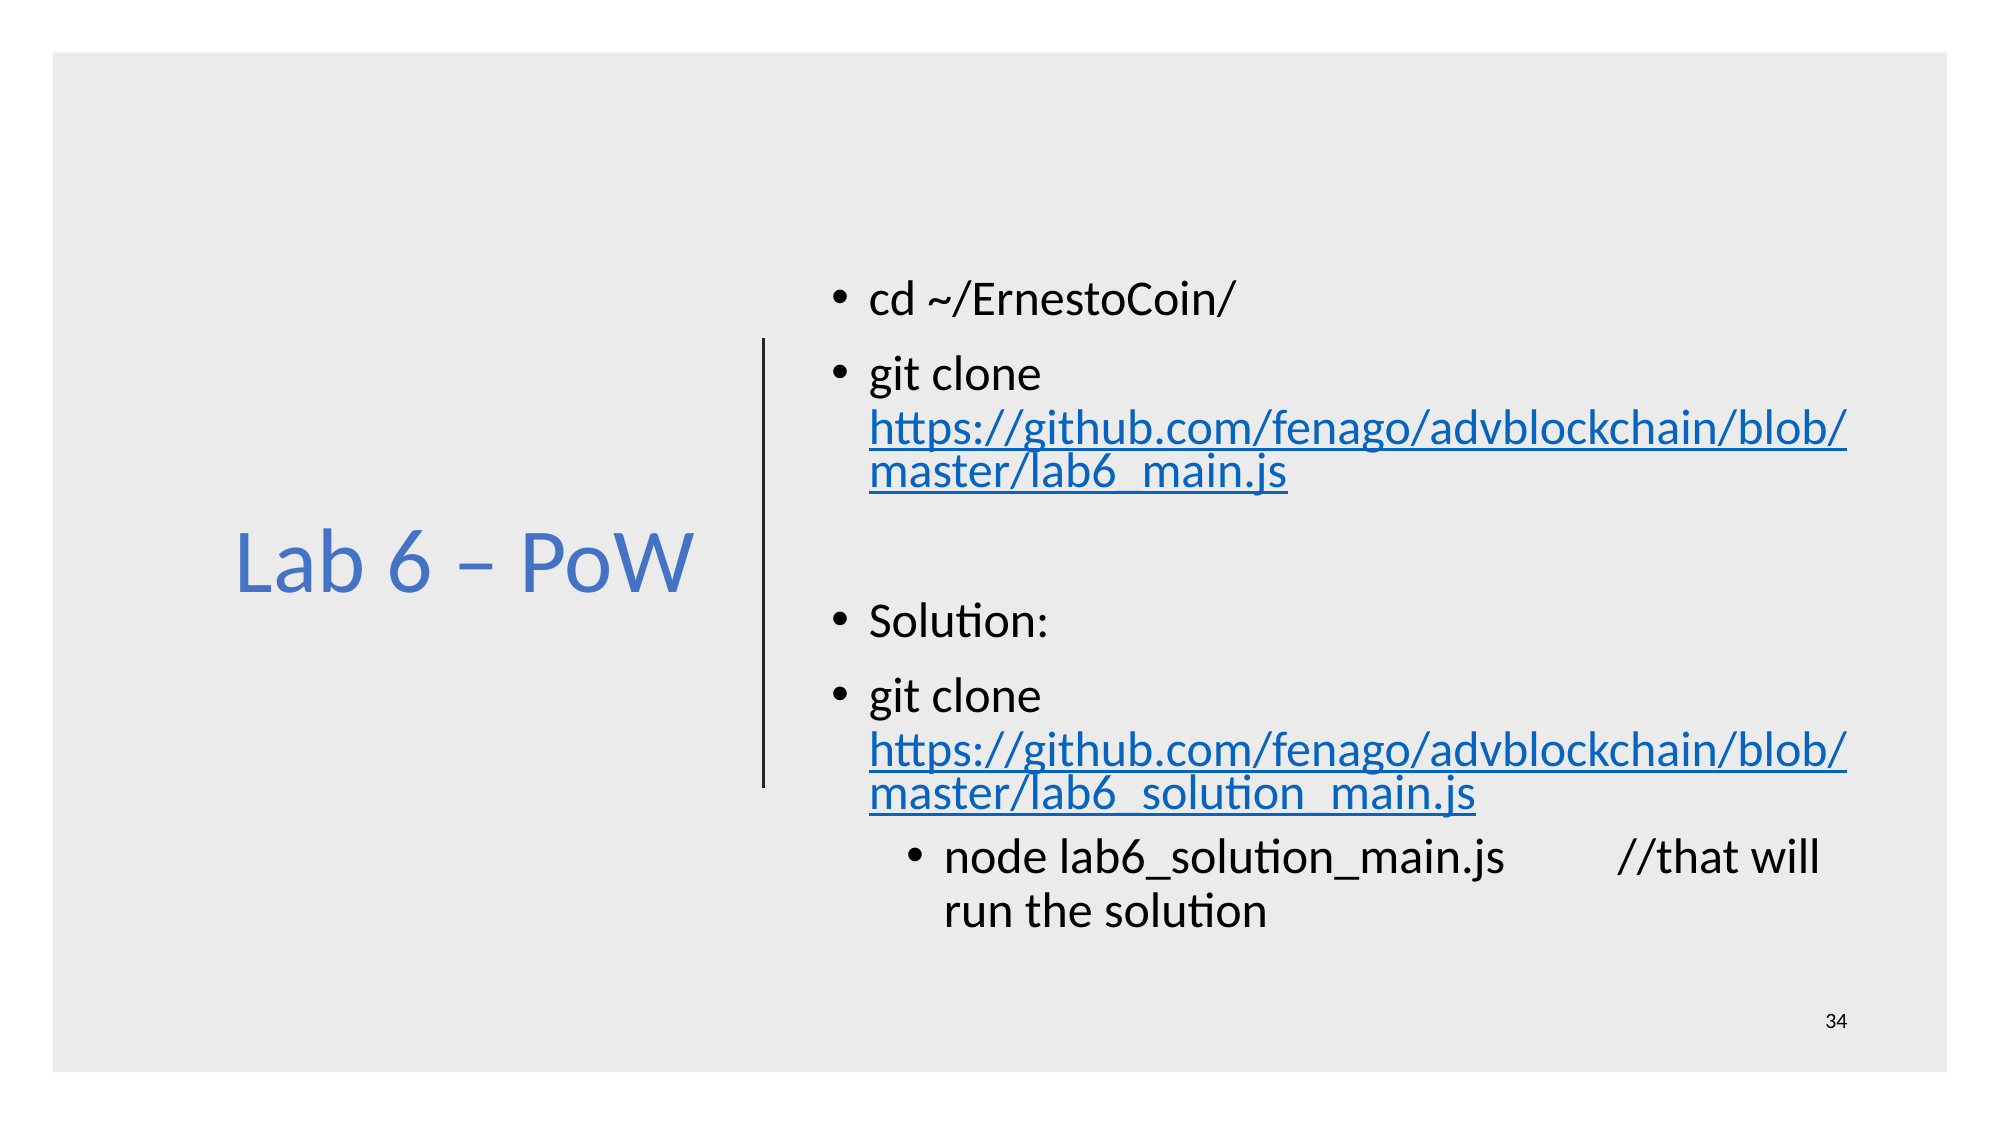

# Lab 6 – PoW
cd ~/ErnestoCoin/
git clone https://github.com/fenago/advblockchain/blob/master/lab6_main.js

Solution:
git clone https://github.com/fenago/advblockchain/blob/master/lab6_solution_main.js
node lab6_solution_main.js          //that will run the solution
34